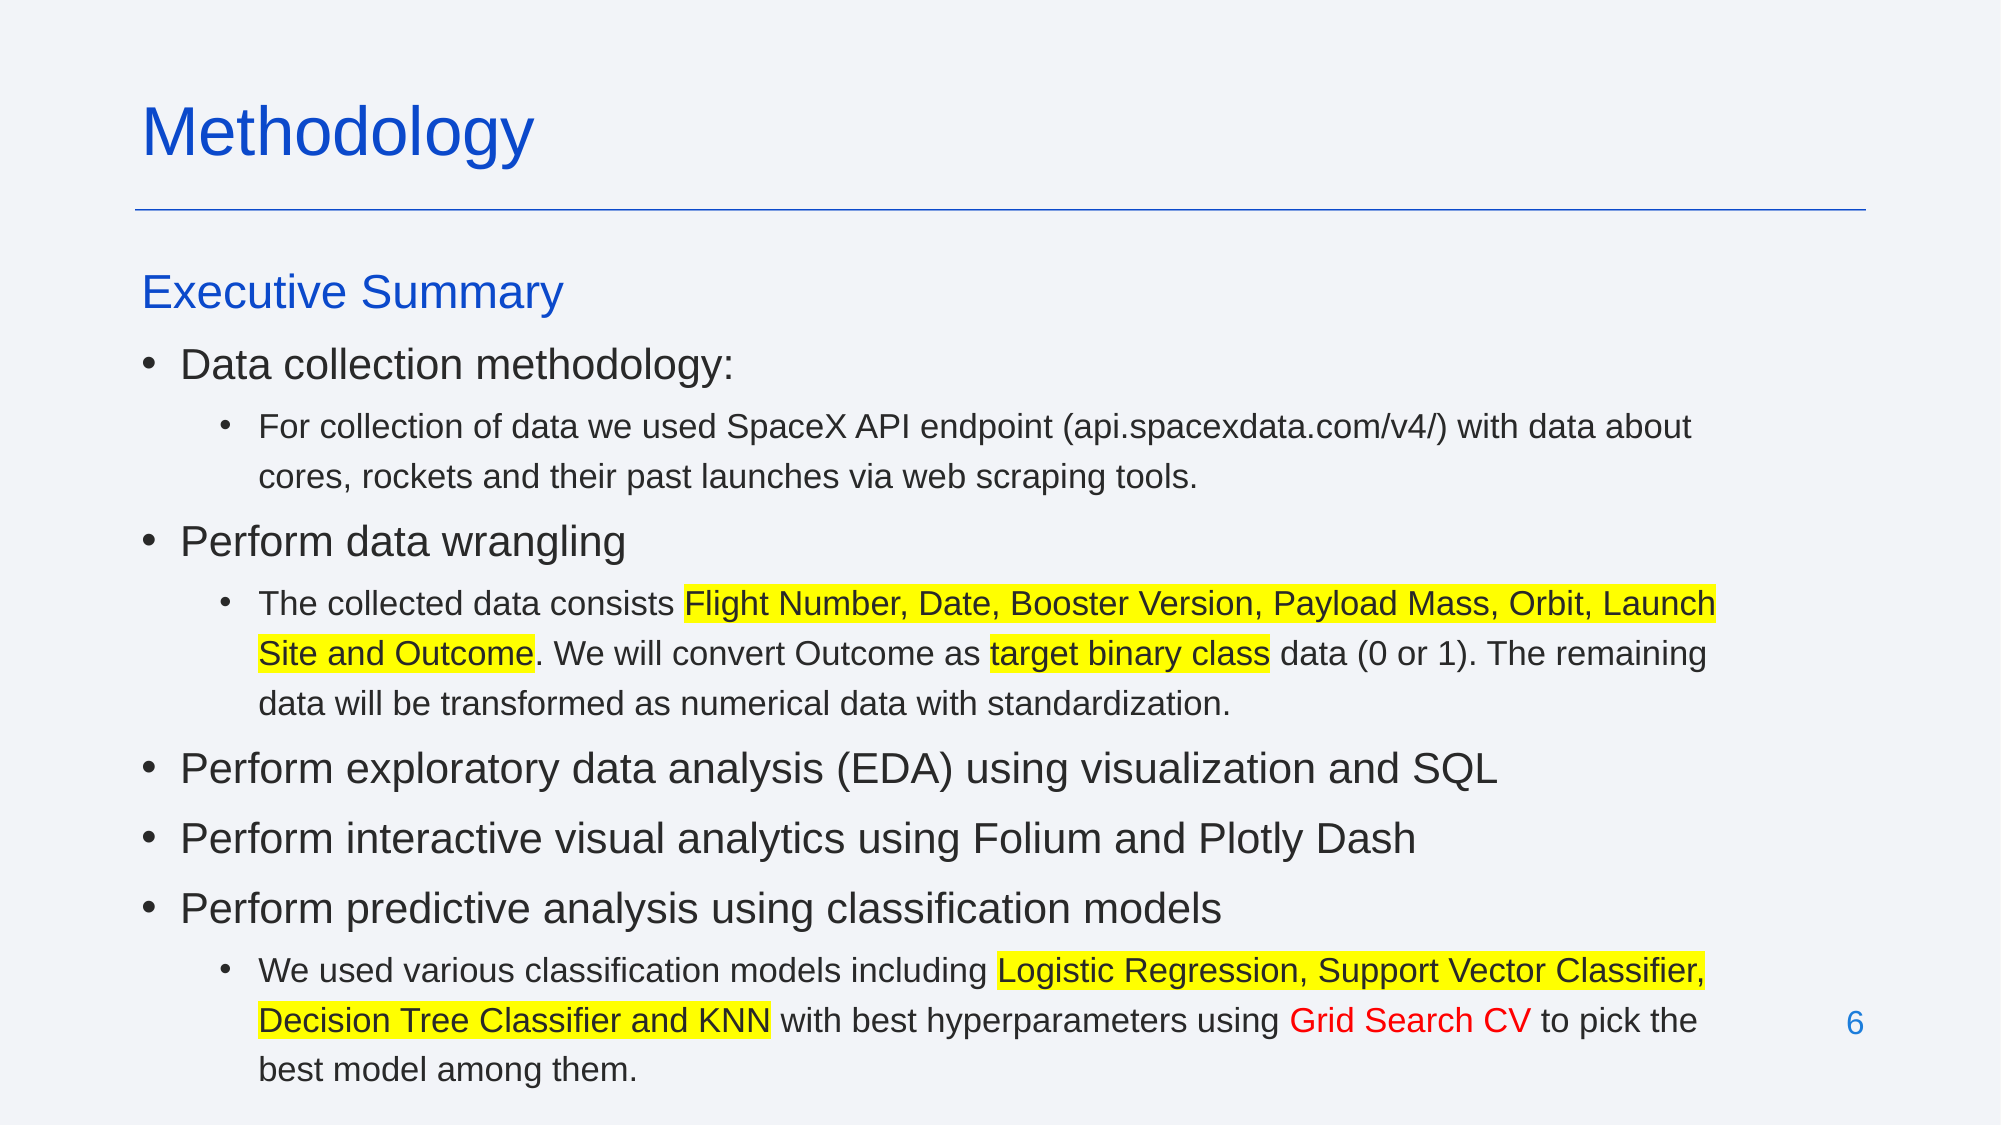

Methodology
Executive Summary
Data collection methodology:
For collection of data we used SpaceX API endpoint (api.spacexdata.com/v4/) with data about cores, rockets and their past launches via web scraping tools.
Perform data wrangling
The collected data consists Flight Number, Date, Booster Version, Payload Mass, Orbit, Launch Site and Outcome. We will convert Outcome as target binary class data (0 or 1). The remaining data will be transformed as numerical data with standardization.
Perform exploratory data analysis (EDA) using visualization and SQL
Perform interactive visual analytics using Folium and Plotly Dash
Perform predictive analysis using classification models
We used various classification models including Logistic Regression, Support Vector Classifier, Decision Tree Classifier and KNN with best hyperparameters using Grid Search CV to pick the best model among them.

6